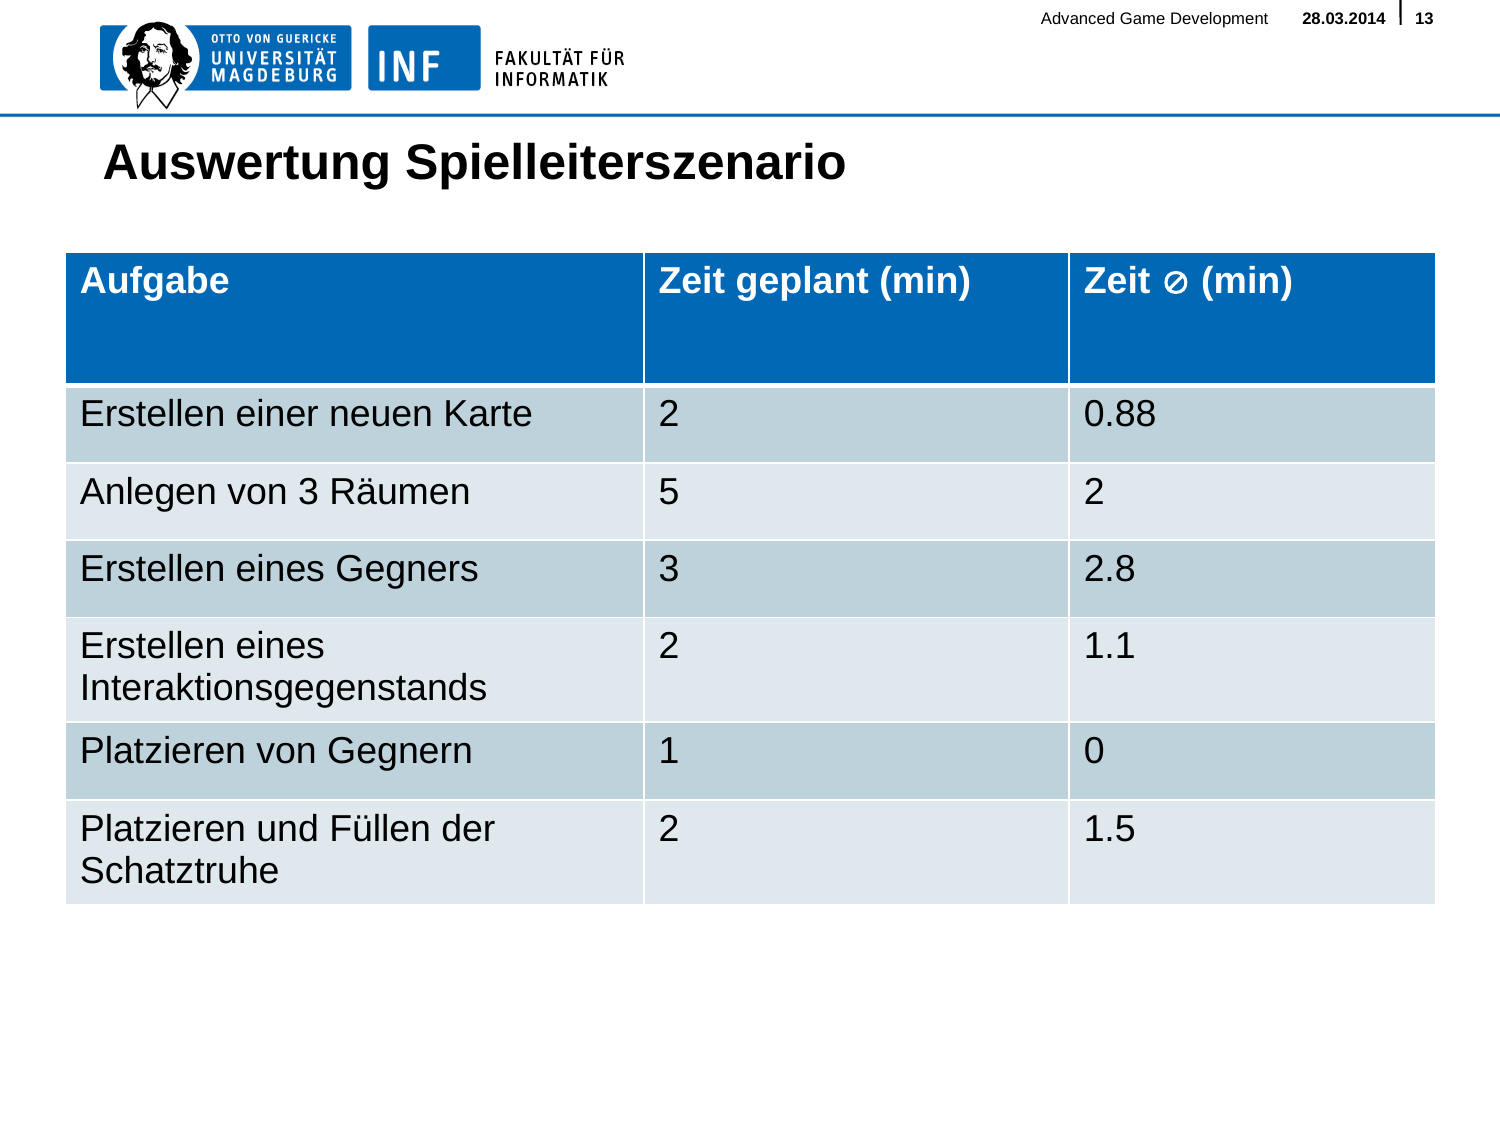

# Auswertung Spielleiterszenario
| Aufgabe | Zeit geplant (min) | Zeit ∅ (min) |
| --- | --- | --- |
| Erstellen einer neuen Karte | 2 | 0.88 |
| Anlegen von 3 Räumen | 5 | 2 |
| Erstellen eines Gegners | 3 | 2.8 |
| Erstellen eines Interaktionsgegenstands | 2 | 1.1 |
| Platzieren von Gegnern | 1 | 0 |
| Platzieren und Füllen der Schatztruhe | 2 | 1.5 |